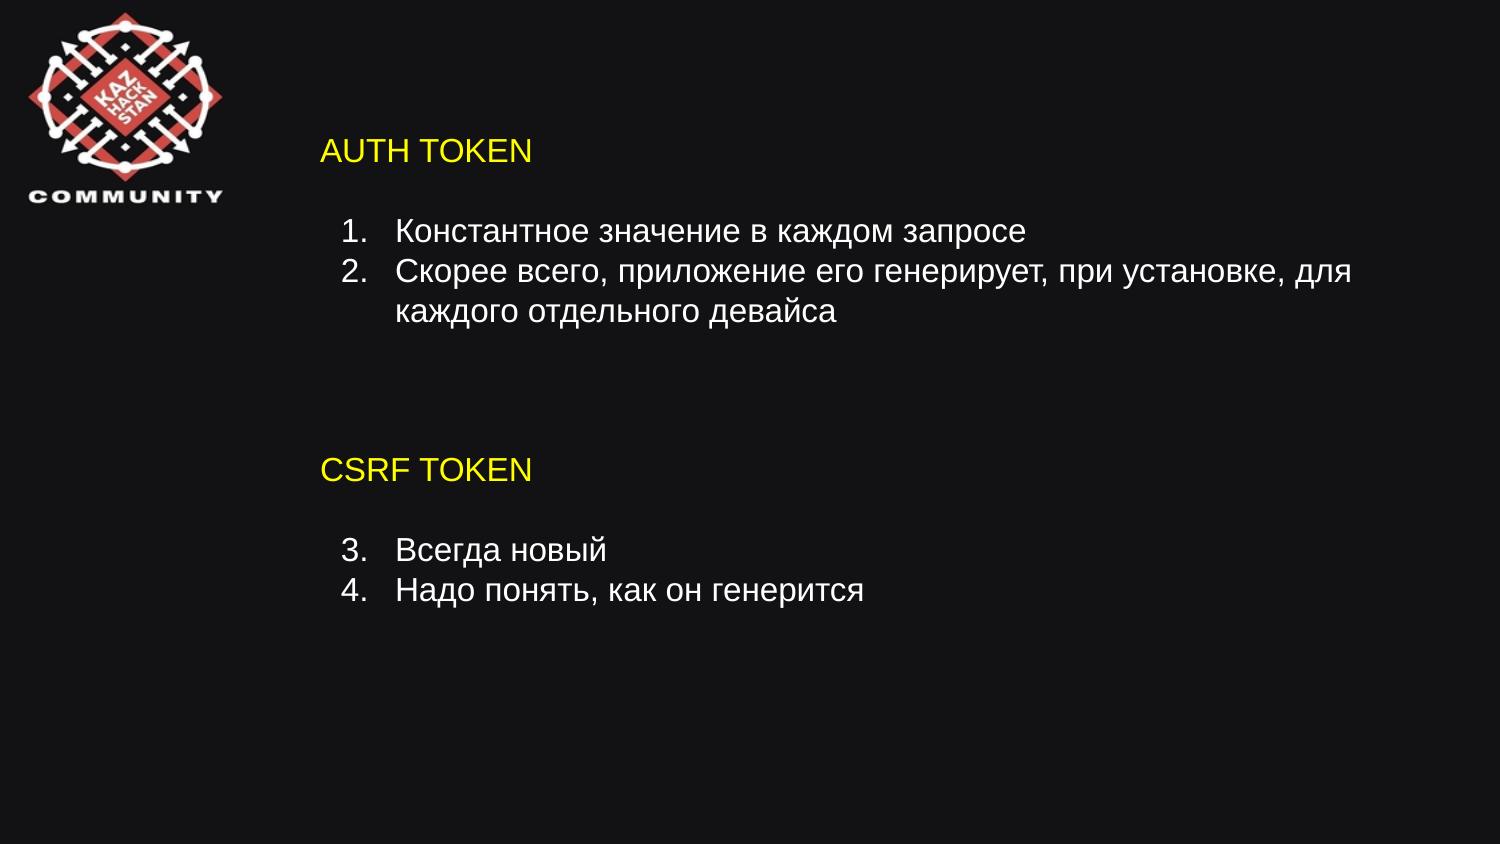

AUTH TOKEN

Константное значение в каждом запросе
Скорее всего, приложение его генерирует, при установке, для каждого отдельного девайса

CSRF TOKEN

Всегда новый
Надо понять, как он генерится